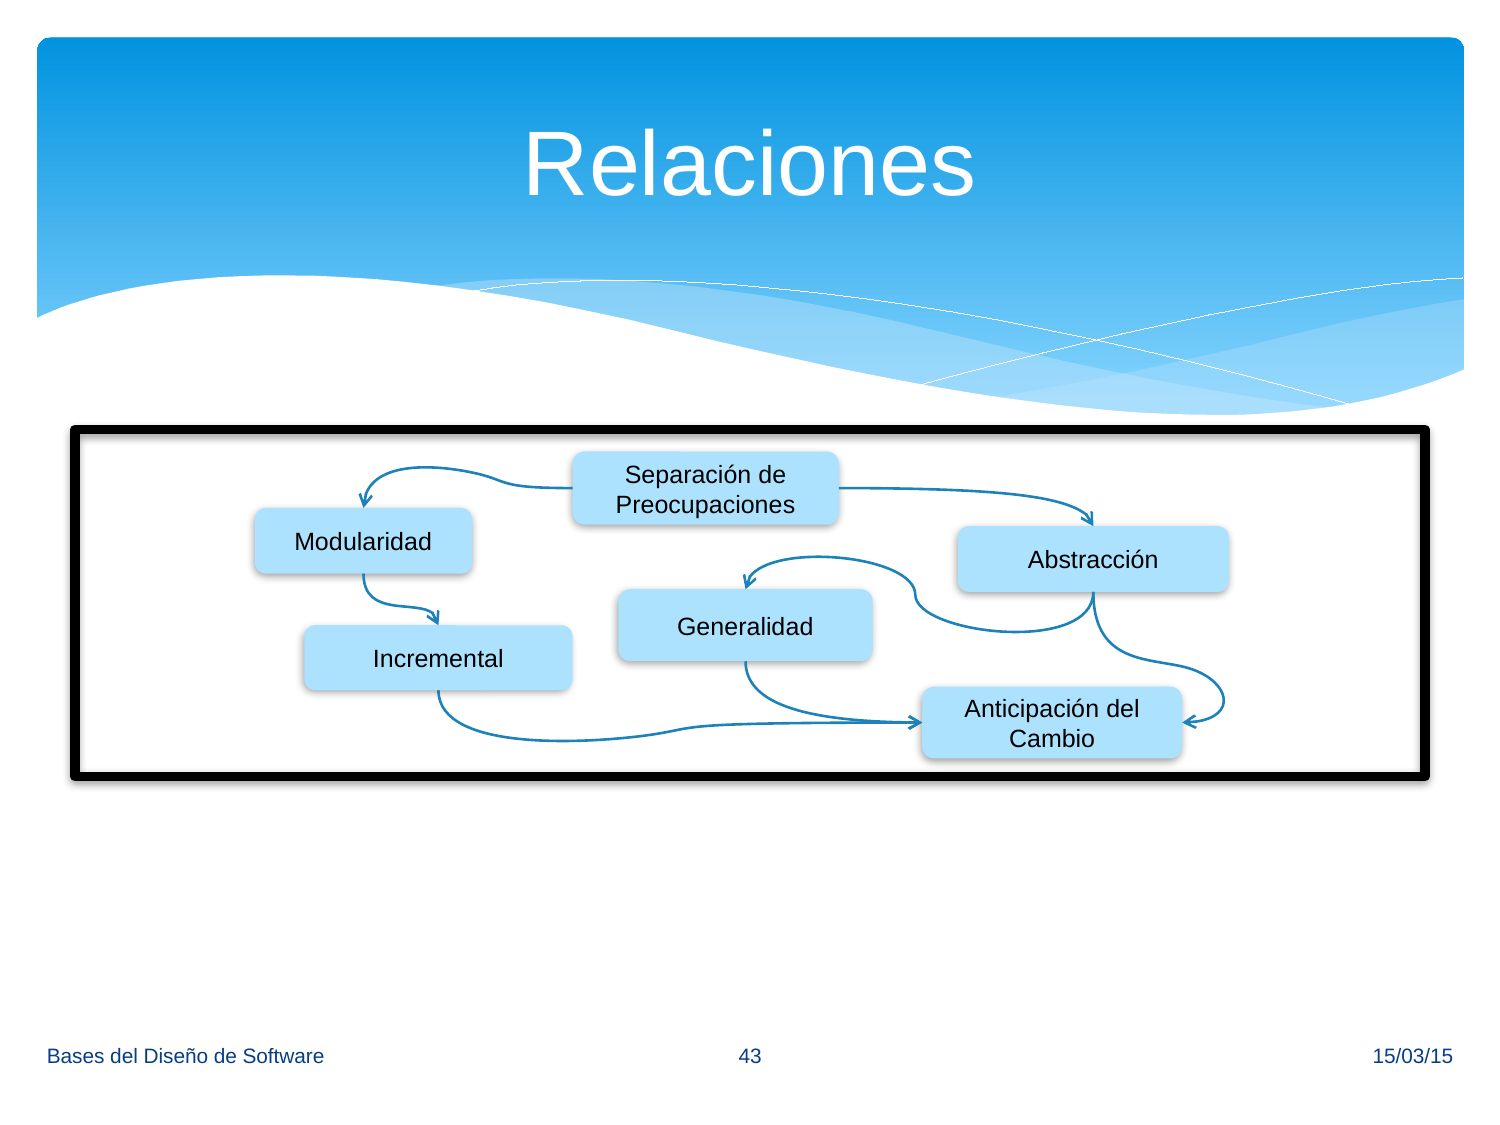

# Relaciones

Separación de Preocupaciones
Modularidad
Abstracción
Generalidad
Incremental
Anticipación del Cambio
43
Bases del Diseño de Software
15/03/15